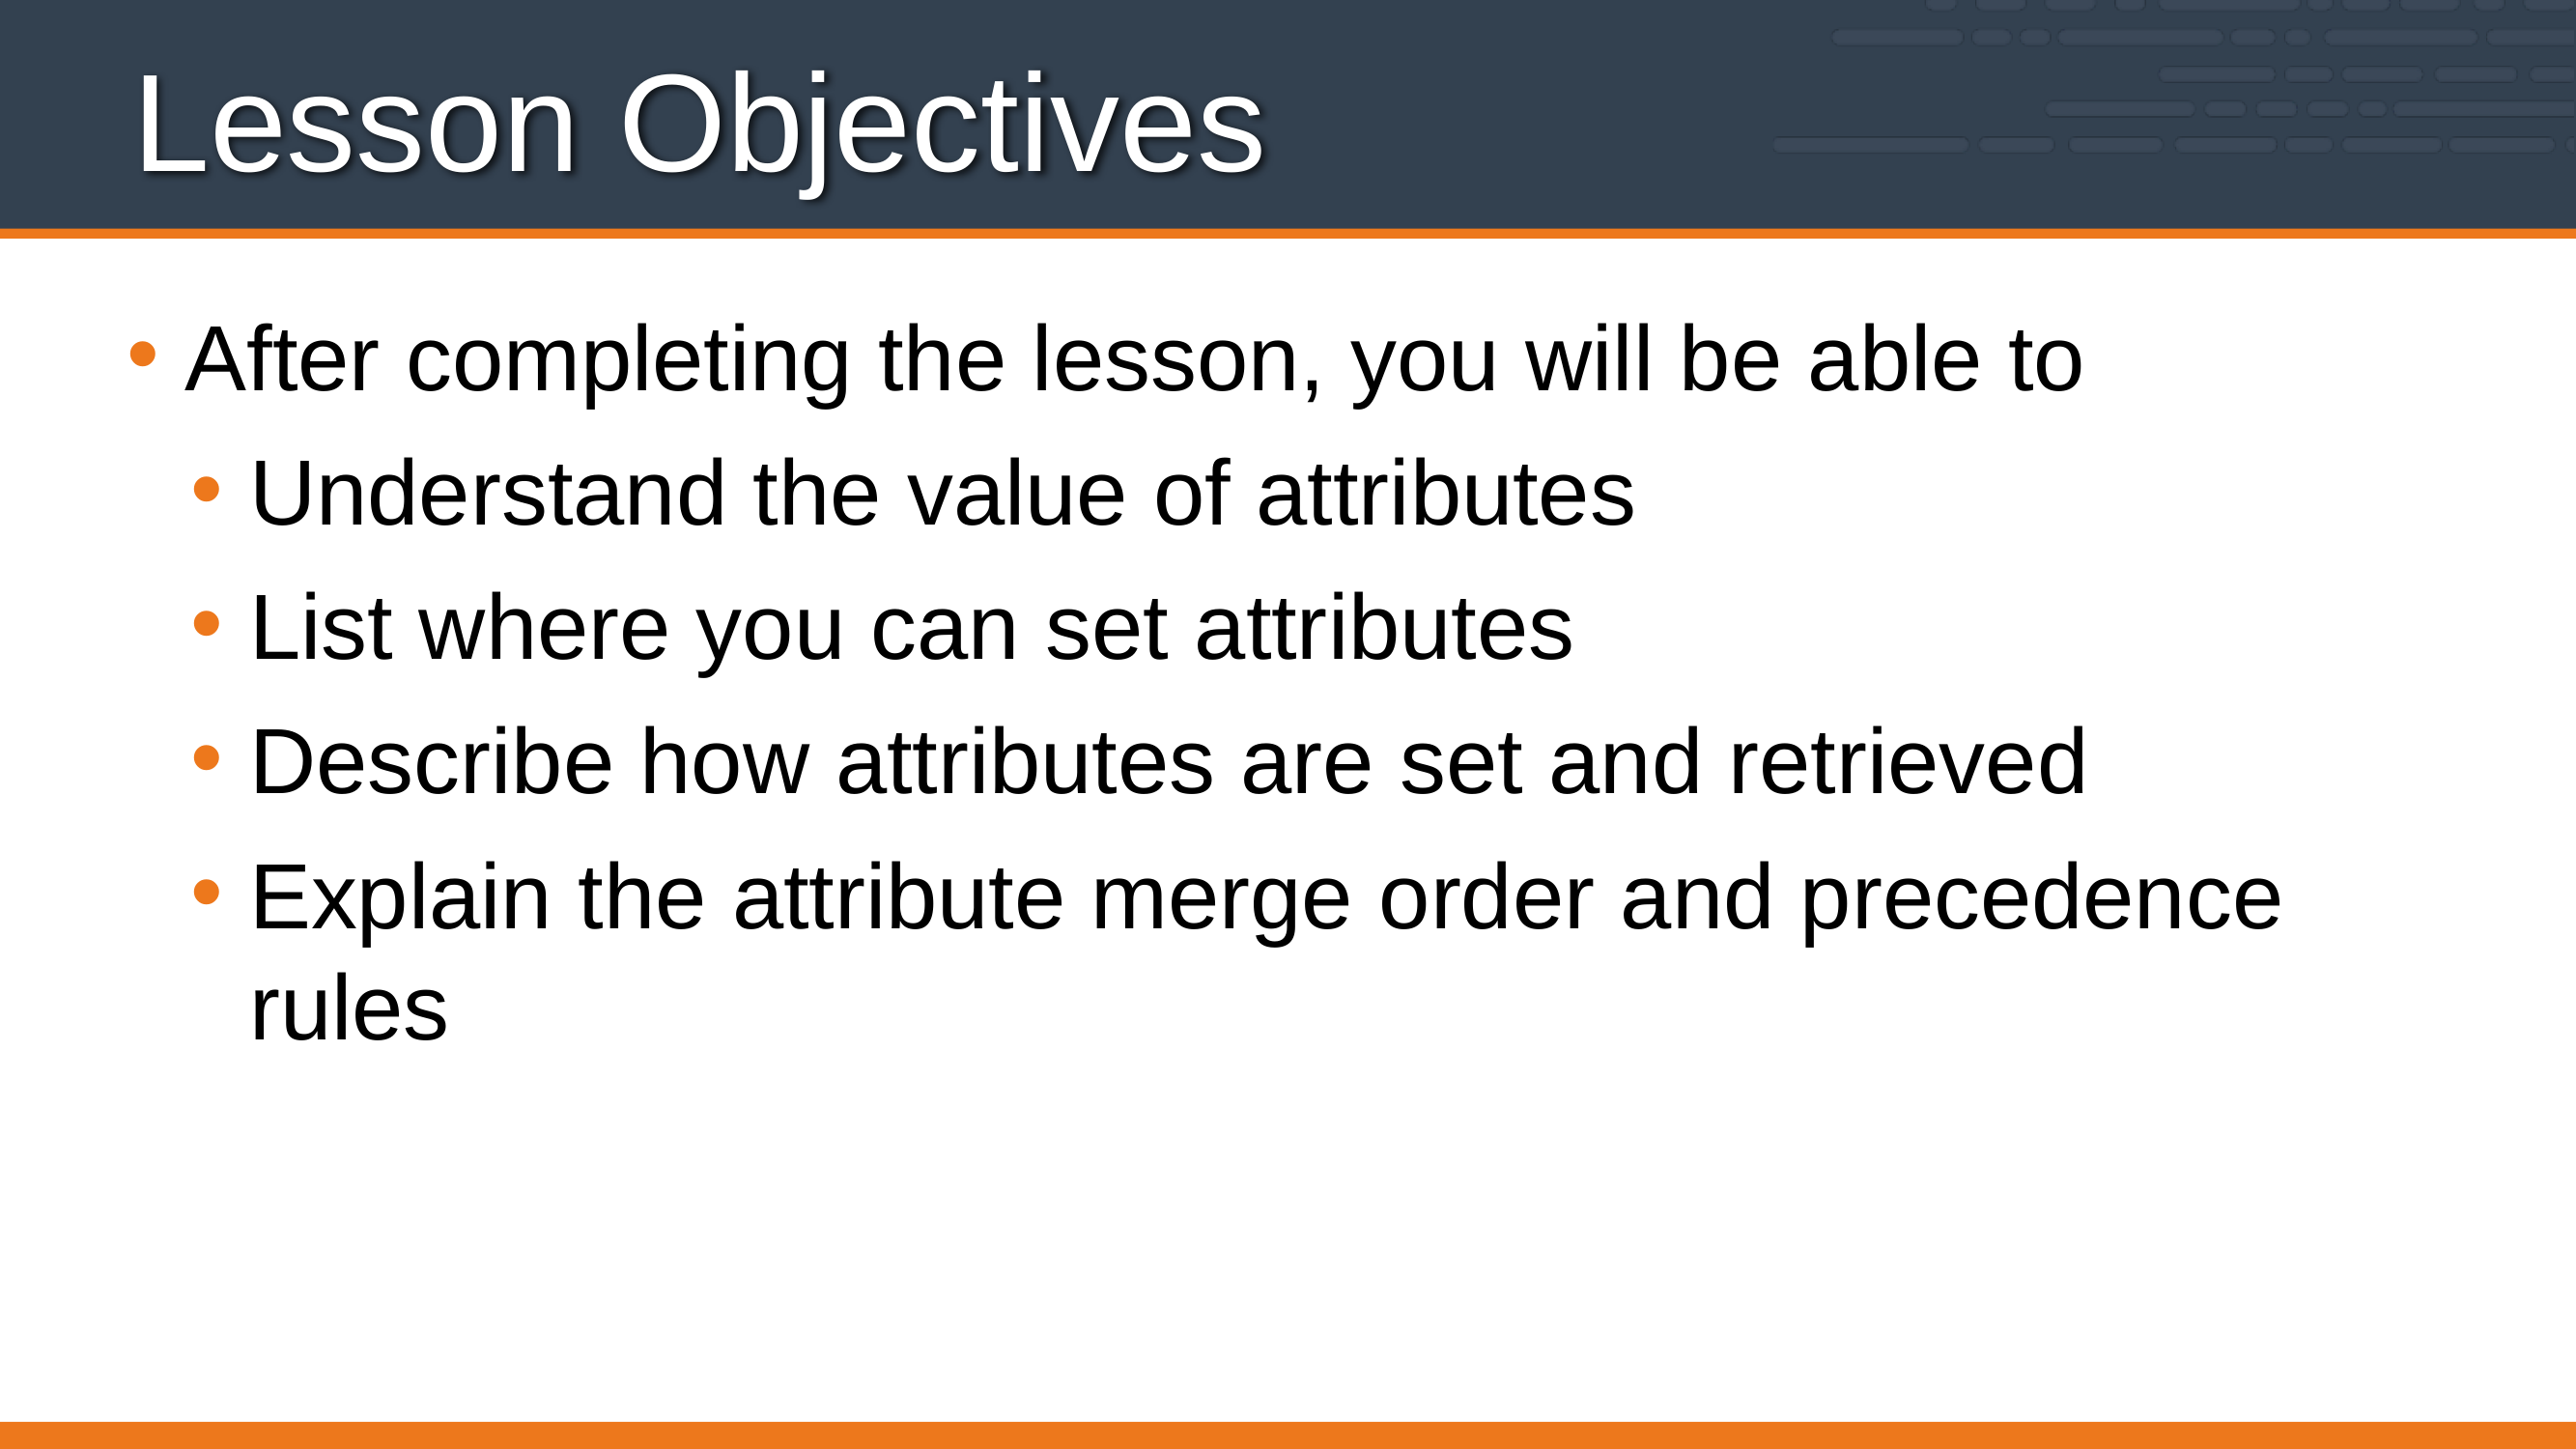

# Lesson Objectives
After completing the lesson, you will be able to
Understand the value of attributes
List where you can set attributes
Describe how attributes are set and retrieved
Explain the attribute merge order and precedence rules